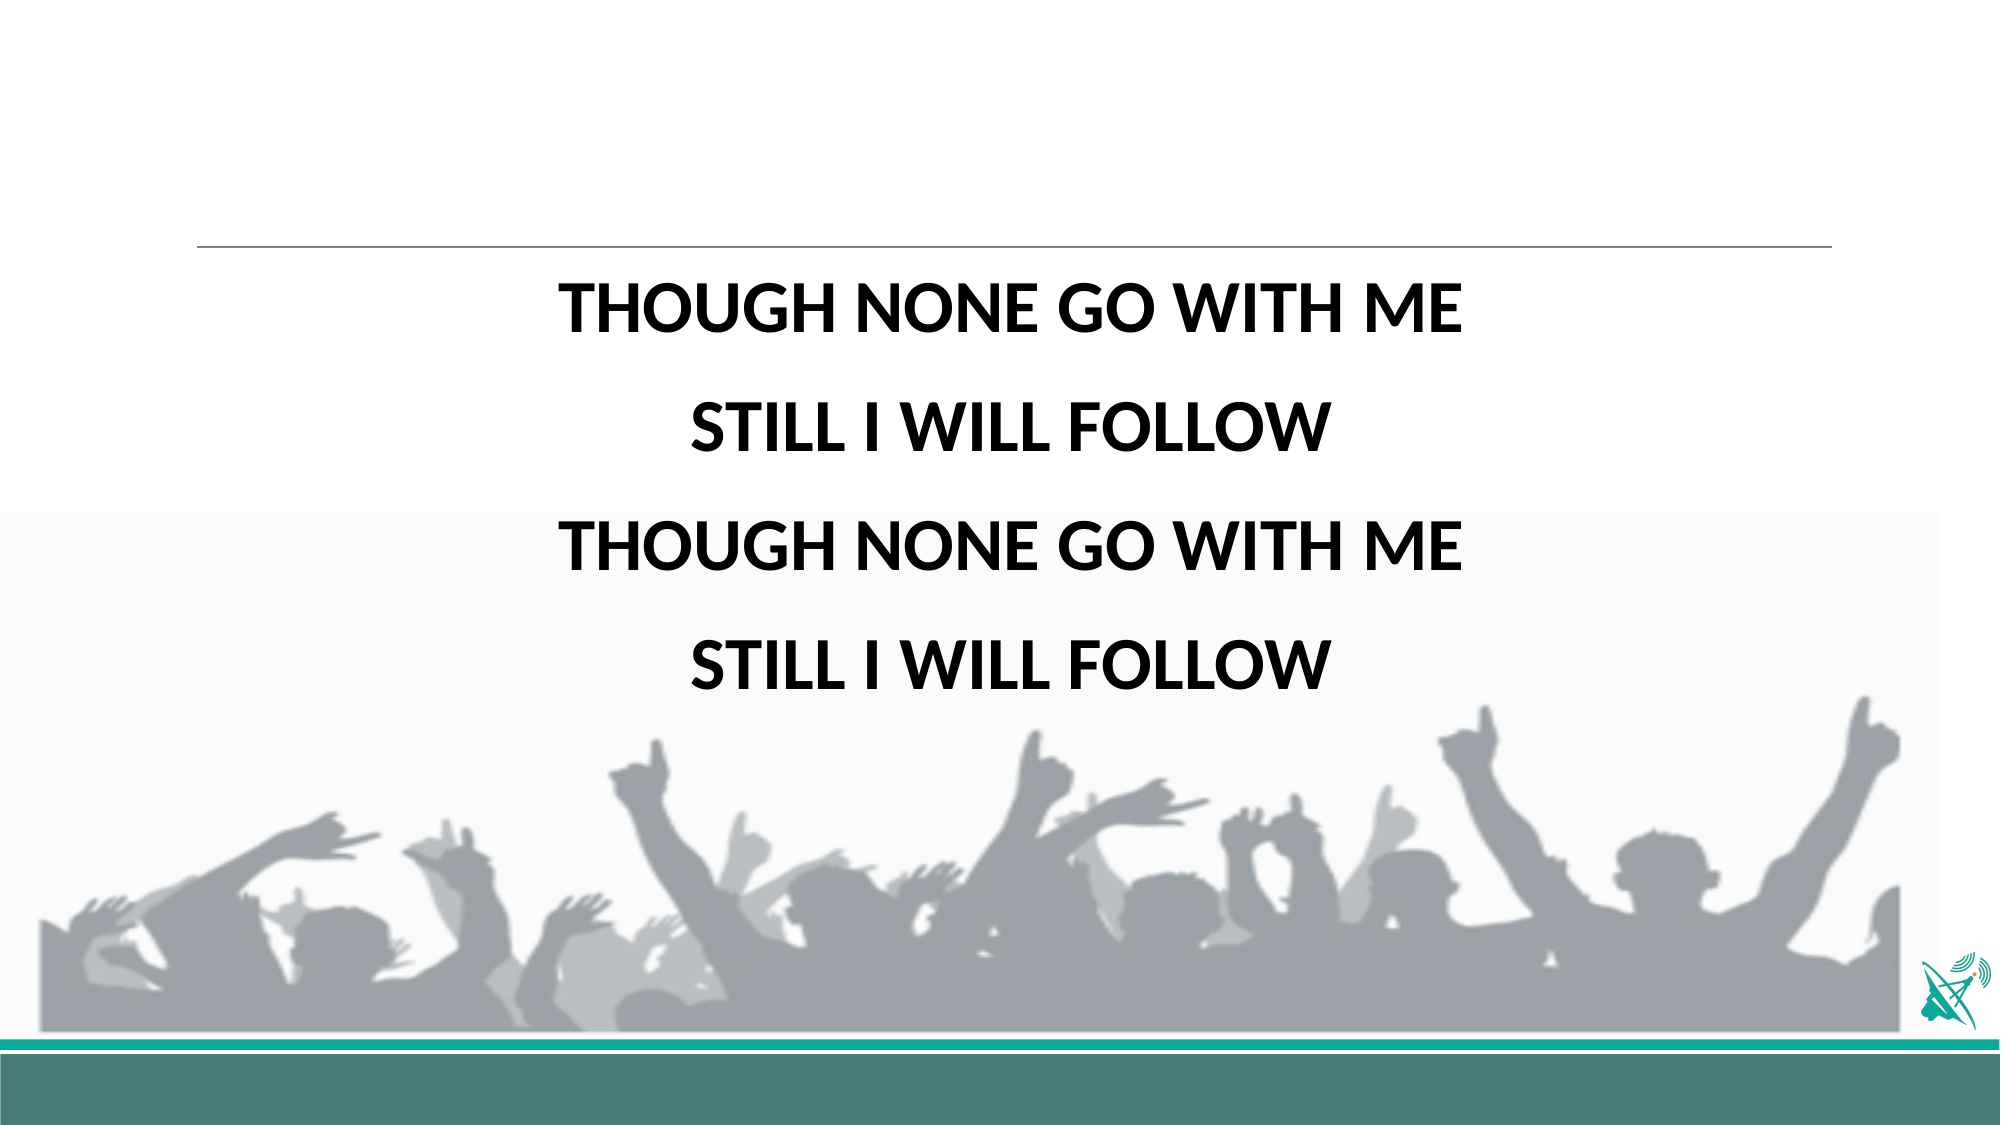

THOUGH NONE GO WITH ME
STILL I WILL FOLLOW
THOUGH NONE GO WITH ME
STILL I WILL FOLLOW